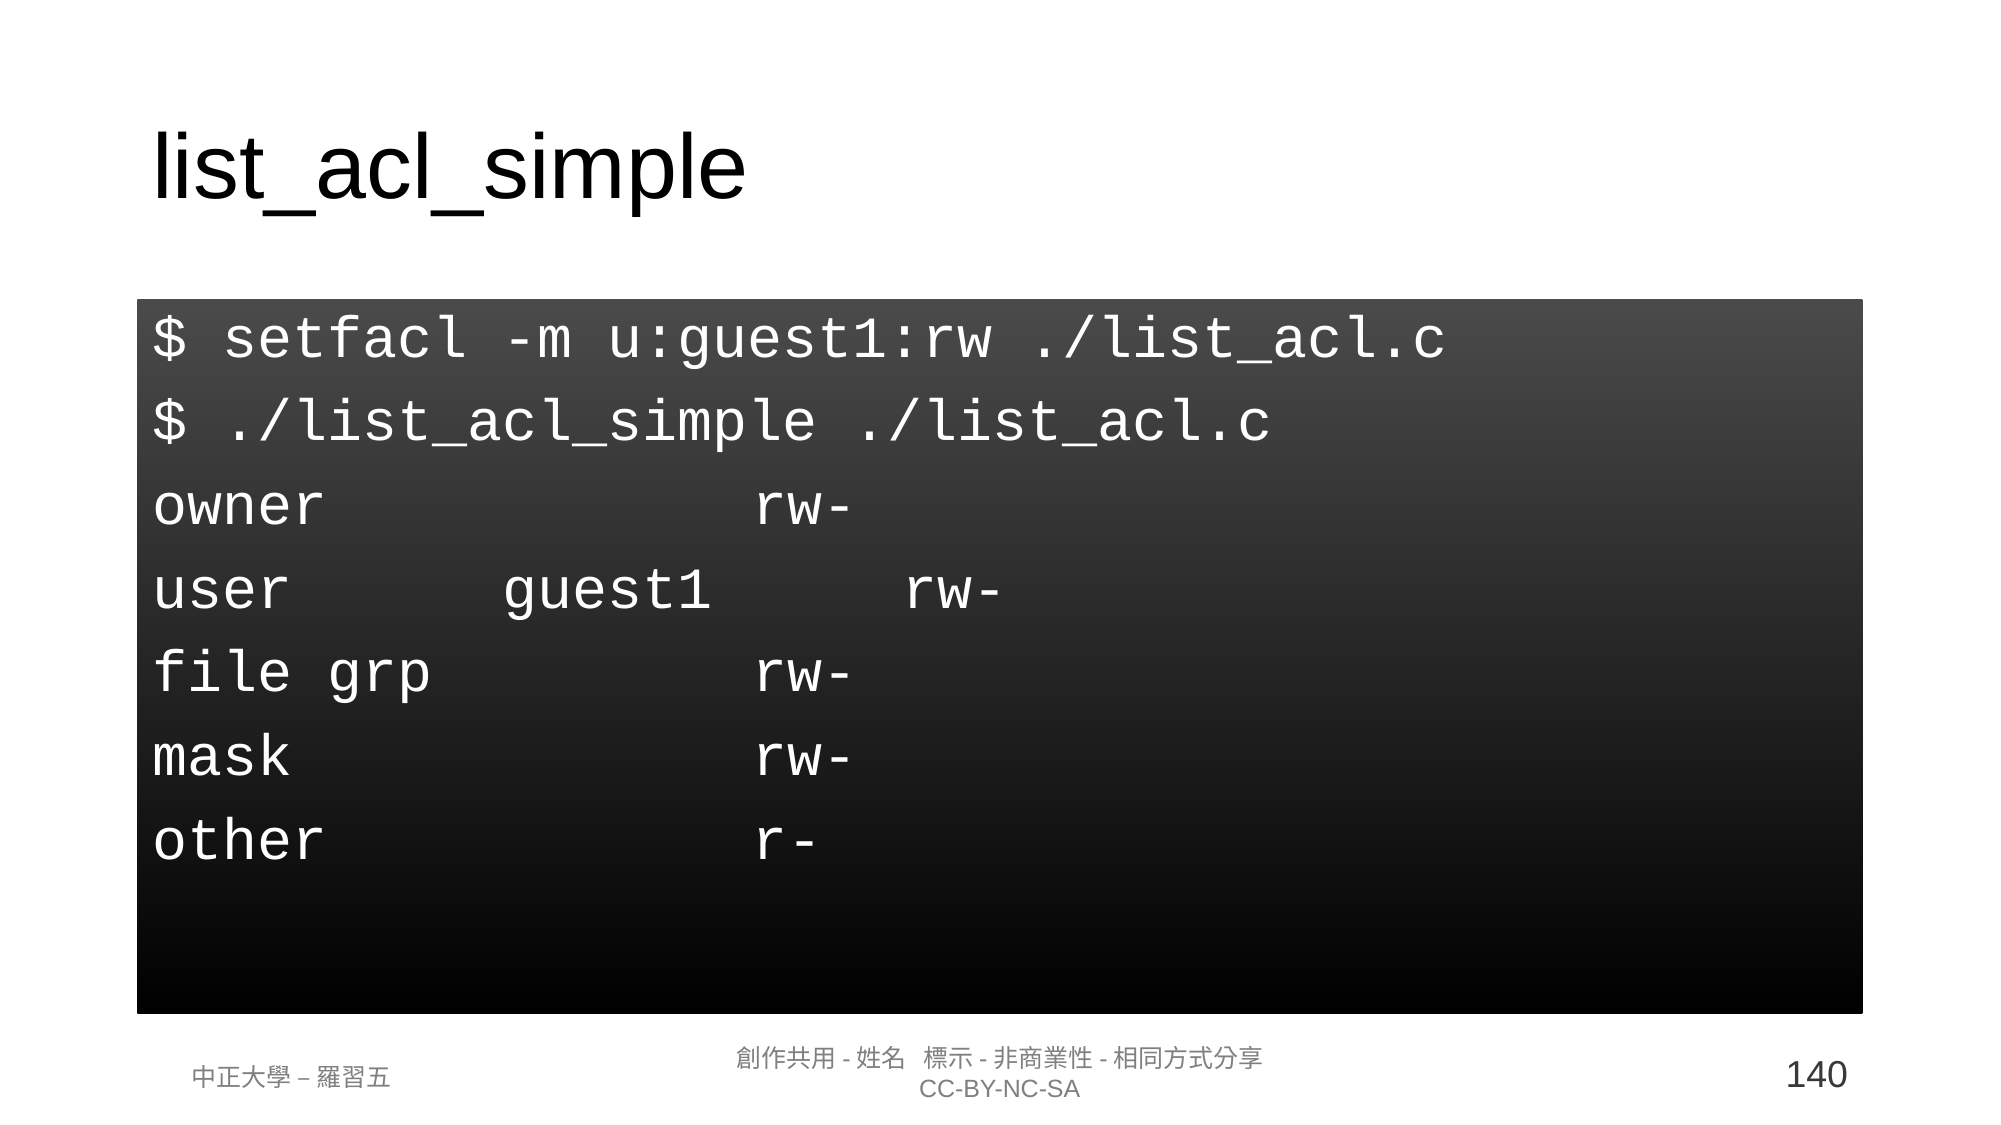

list_acl_simple
$ setfacl -m u:guest1:rw ./list_acl.c
$ ./list_acl_simple ./list_acl.c
owner       		rw-
user      guest1  	rw-
file grp    		rw-
mask        		rw-
other       		r-